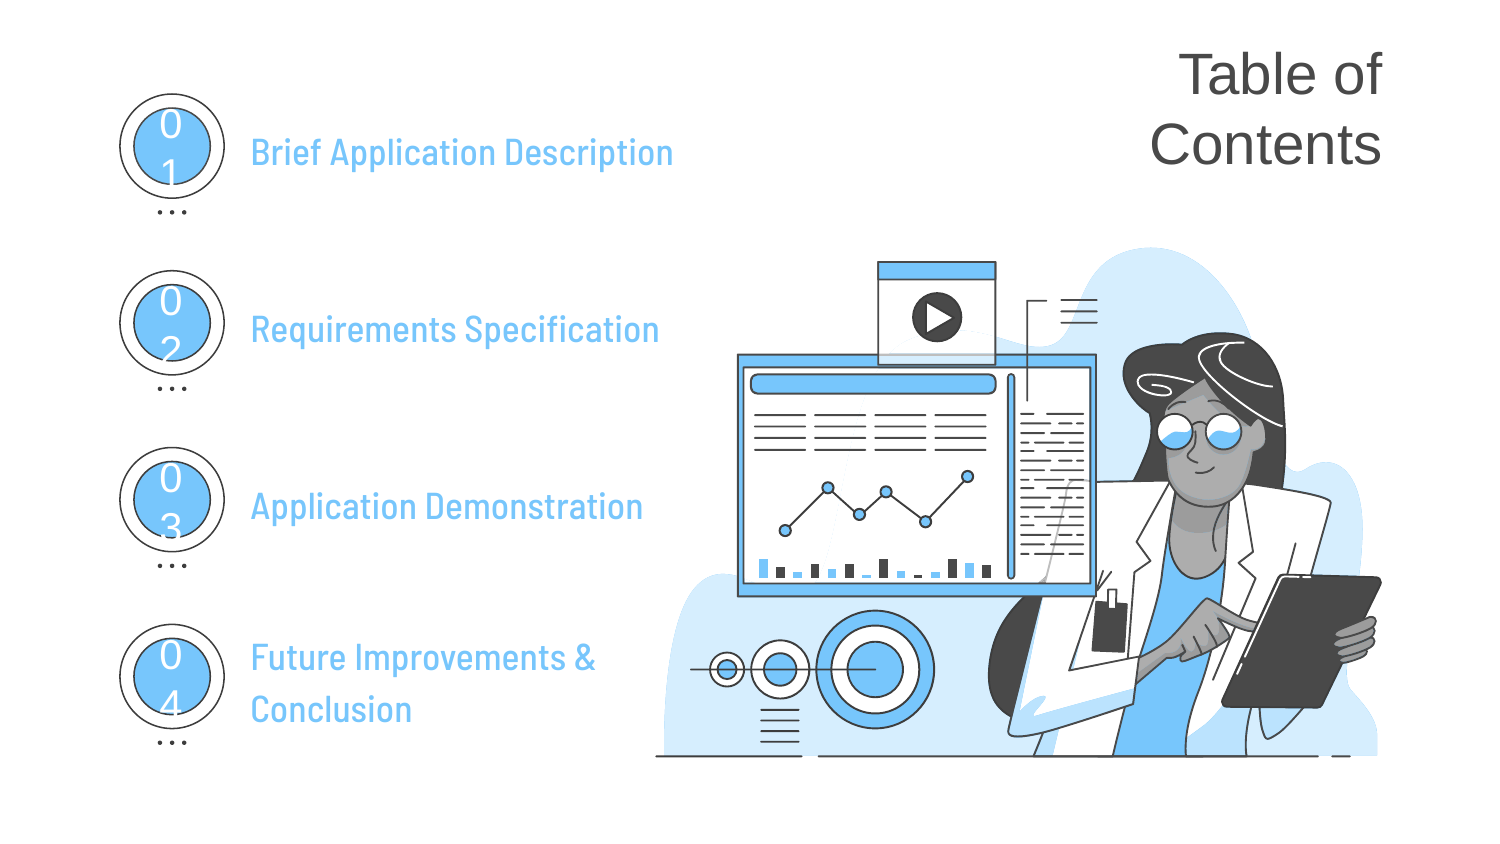

# Table of Contents

Brief Application Description
01

Requirements Specification
02

Application Demonstration
03

Future Improvements & Conclusion
04